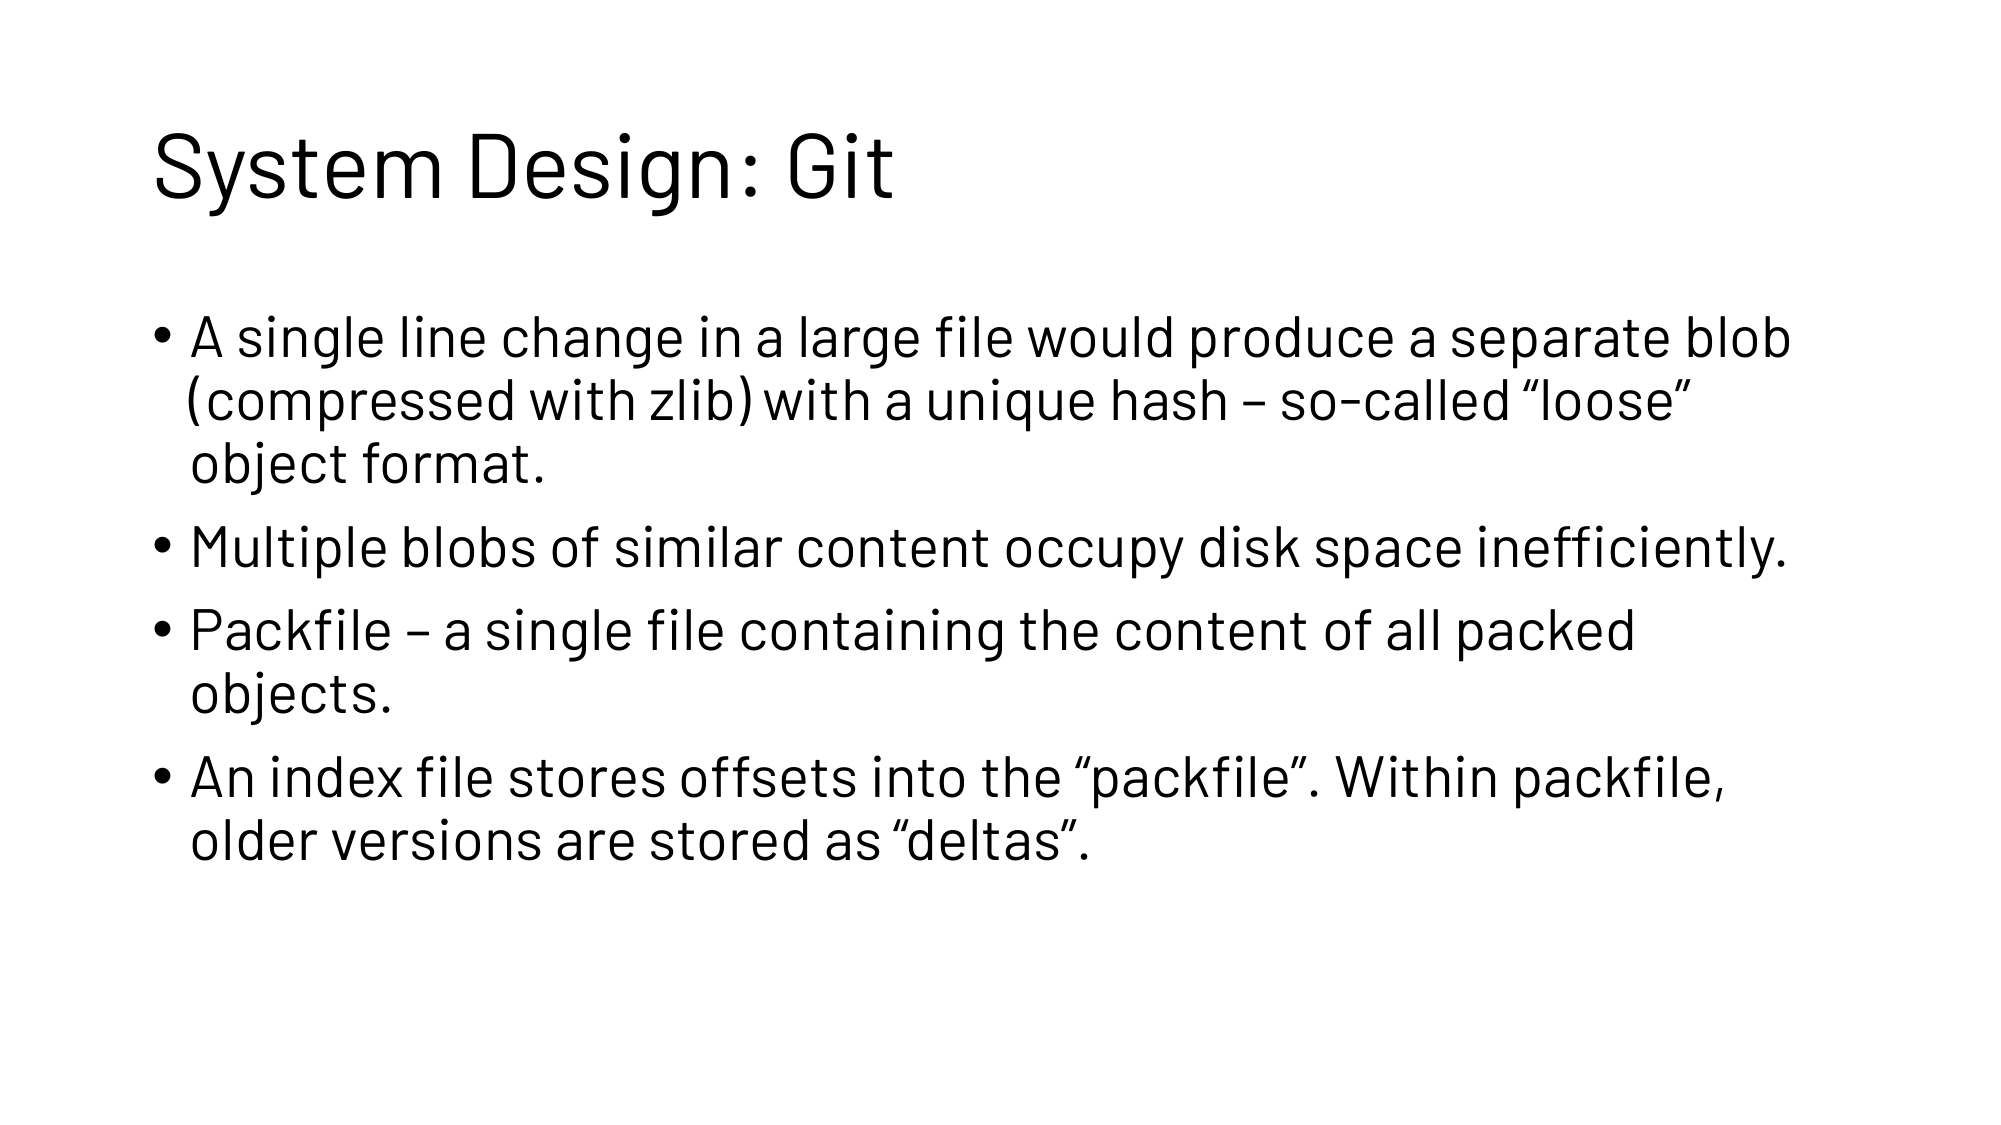

# System Design: Git
A single line change in a large file would produce a separate blob (compressed with zlib) with a unique hash – so-called “loose” object format.
Multiple blobs of similar content occupy disk space inefficiently.
Packfile – a single file containing the content of all packed objects.
An index file stores offsets into the “packfile”. Within packfile, older versions are stored as “deltas”.